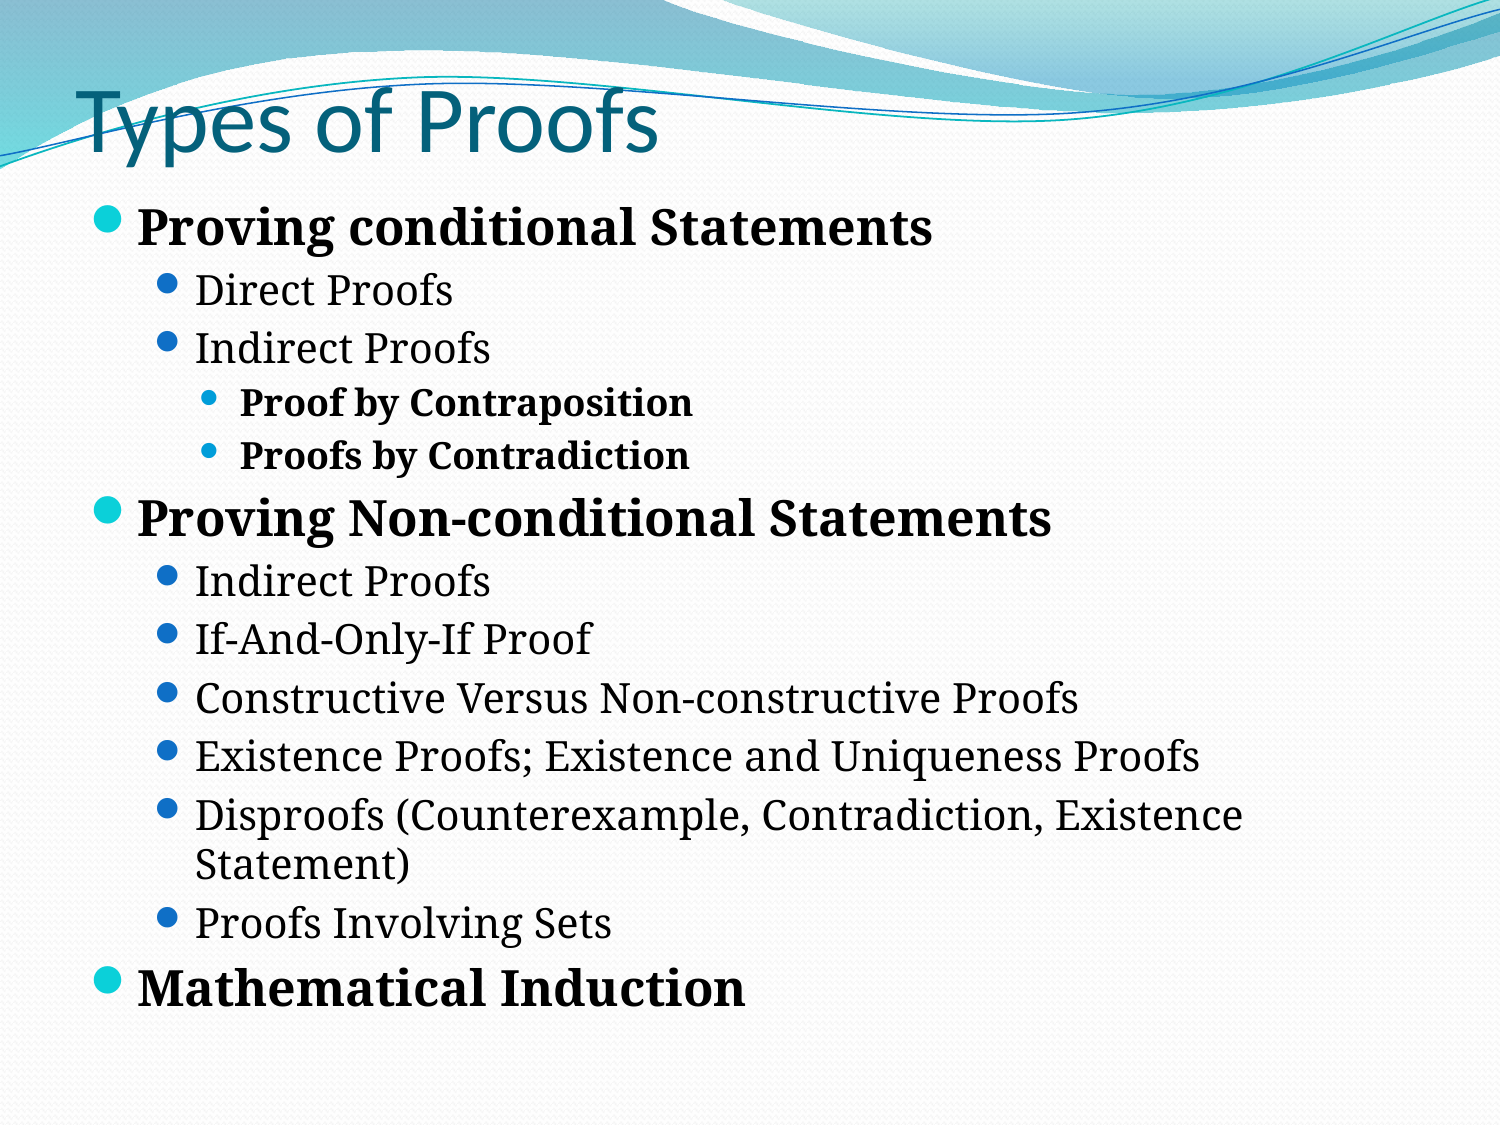

# Types of Proofs
Proving conditional Statements
Direct Proofs
Indirect Proofs
Proof by Contraposition
Proofs by Contradiction
Proving Non-conditional Statements
Indirect Proofs
If-And-Only-If Proof
Constructive Versus Non-constructive Proofs
Existence Proofs; Existence and Uniqueness Proofs
Disproofs (Counterexample, Contradiction, Existence Statement)
Proofs Involving Sets
Mathematical Induction